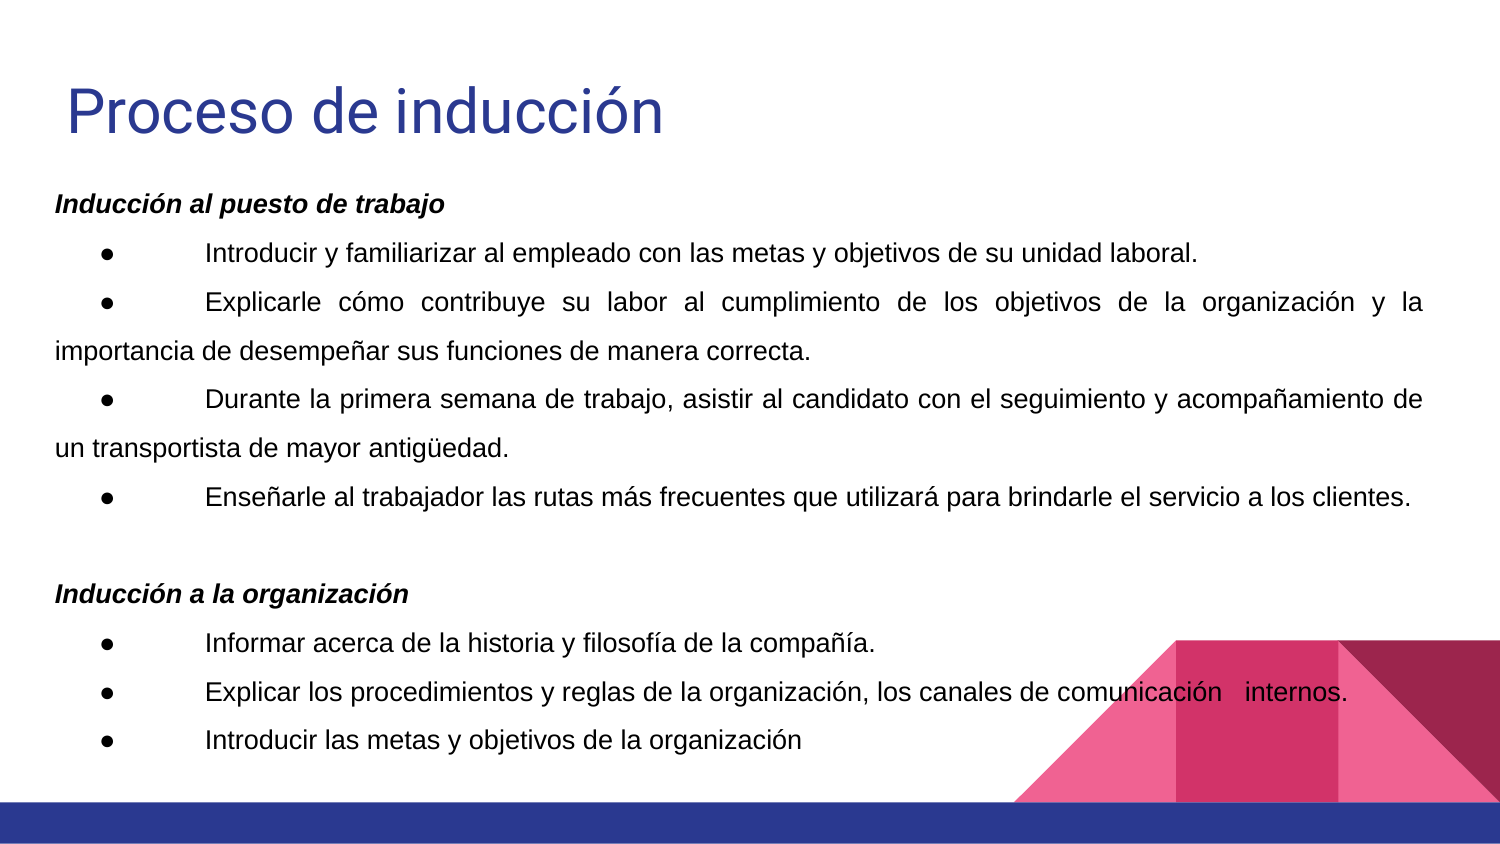

# Proceso de inducción
Inducción al puesto de trabajo
●	Introducir y familiarizar al empleado con las metas y objetivos de su unidad laboral.
●	Explicarle cómo contribuye su labor al cumplimiento de los objetivos de la organización y la importancia de desempeñar sus funciones de manera correcta.
●	Durante la primera semana de trabajo, asistir al candidato con el seguimiento y acompañamiento de un transportista de mayor antigüedad.
●	Enseñarle al trabajador las rutas más frecuentes que utilizará para brindarle el servicio a los clientes.

Inducción a la organización
●	Informar acerca de la historia y filosofía de la compañía.
●	Explicar los procedimientos y reglas de la organización, los canales de comunicación   internos.
●	Introducir las metas y objetivos de la organización